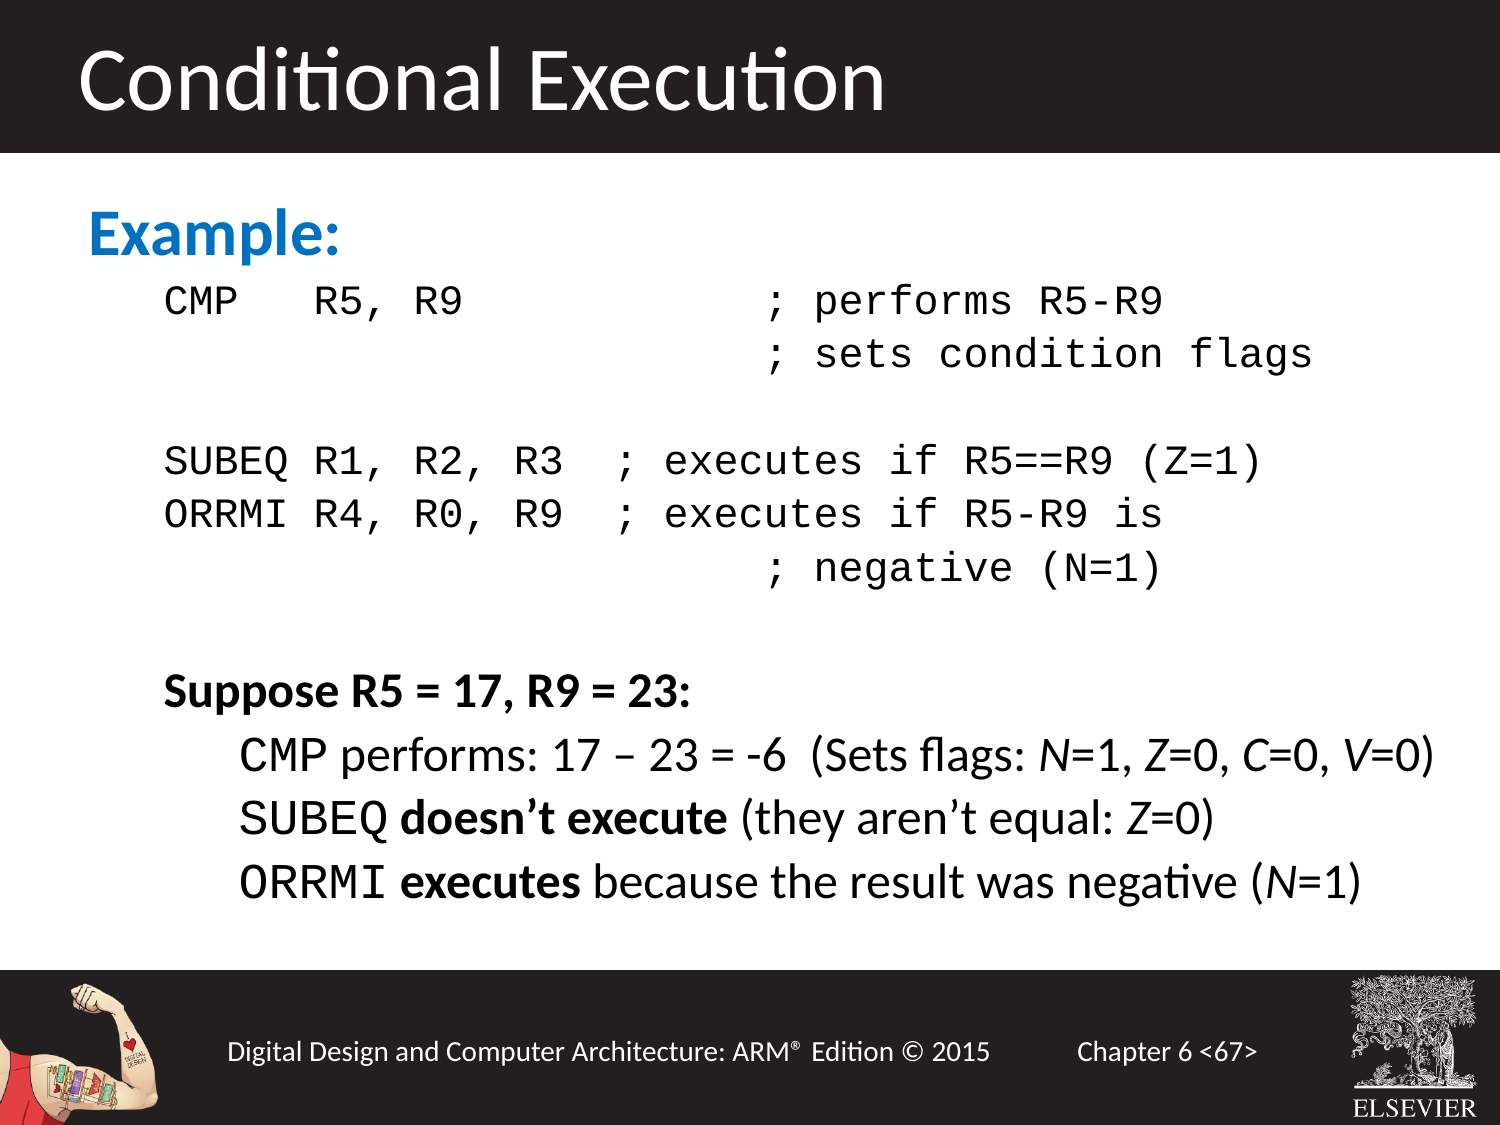

Conditional Execution

Example:
CMP   R5, R9		; performs R5-R9
				; sets condition flags

SUBEQ R1, R2, R3 	; executes if R5==R9 (Z=1)
ORRMI R4, R0, R9	; executes if R5-R9 is
				; negative (N=1)

Suppose R5 = 17, R9 = 23:
CMP performs: 17 – 23 = -6  (Sets flags: N=1, Z=0, C=0, V=0)
SUBEQ doesn’t execute (they aren’t equal: Z=0)
ORRMI executes because the result was negative (N=1)